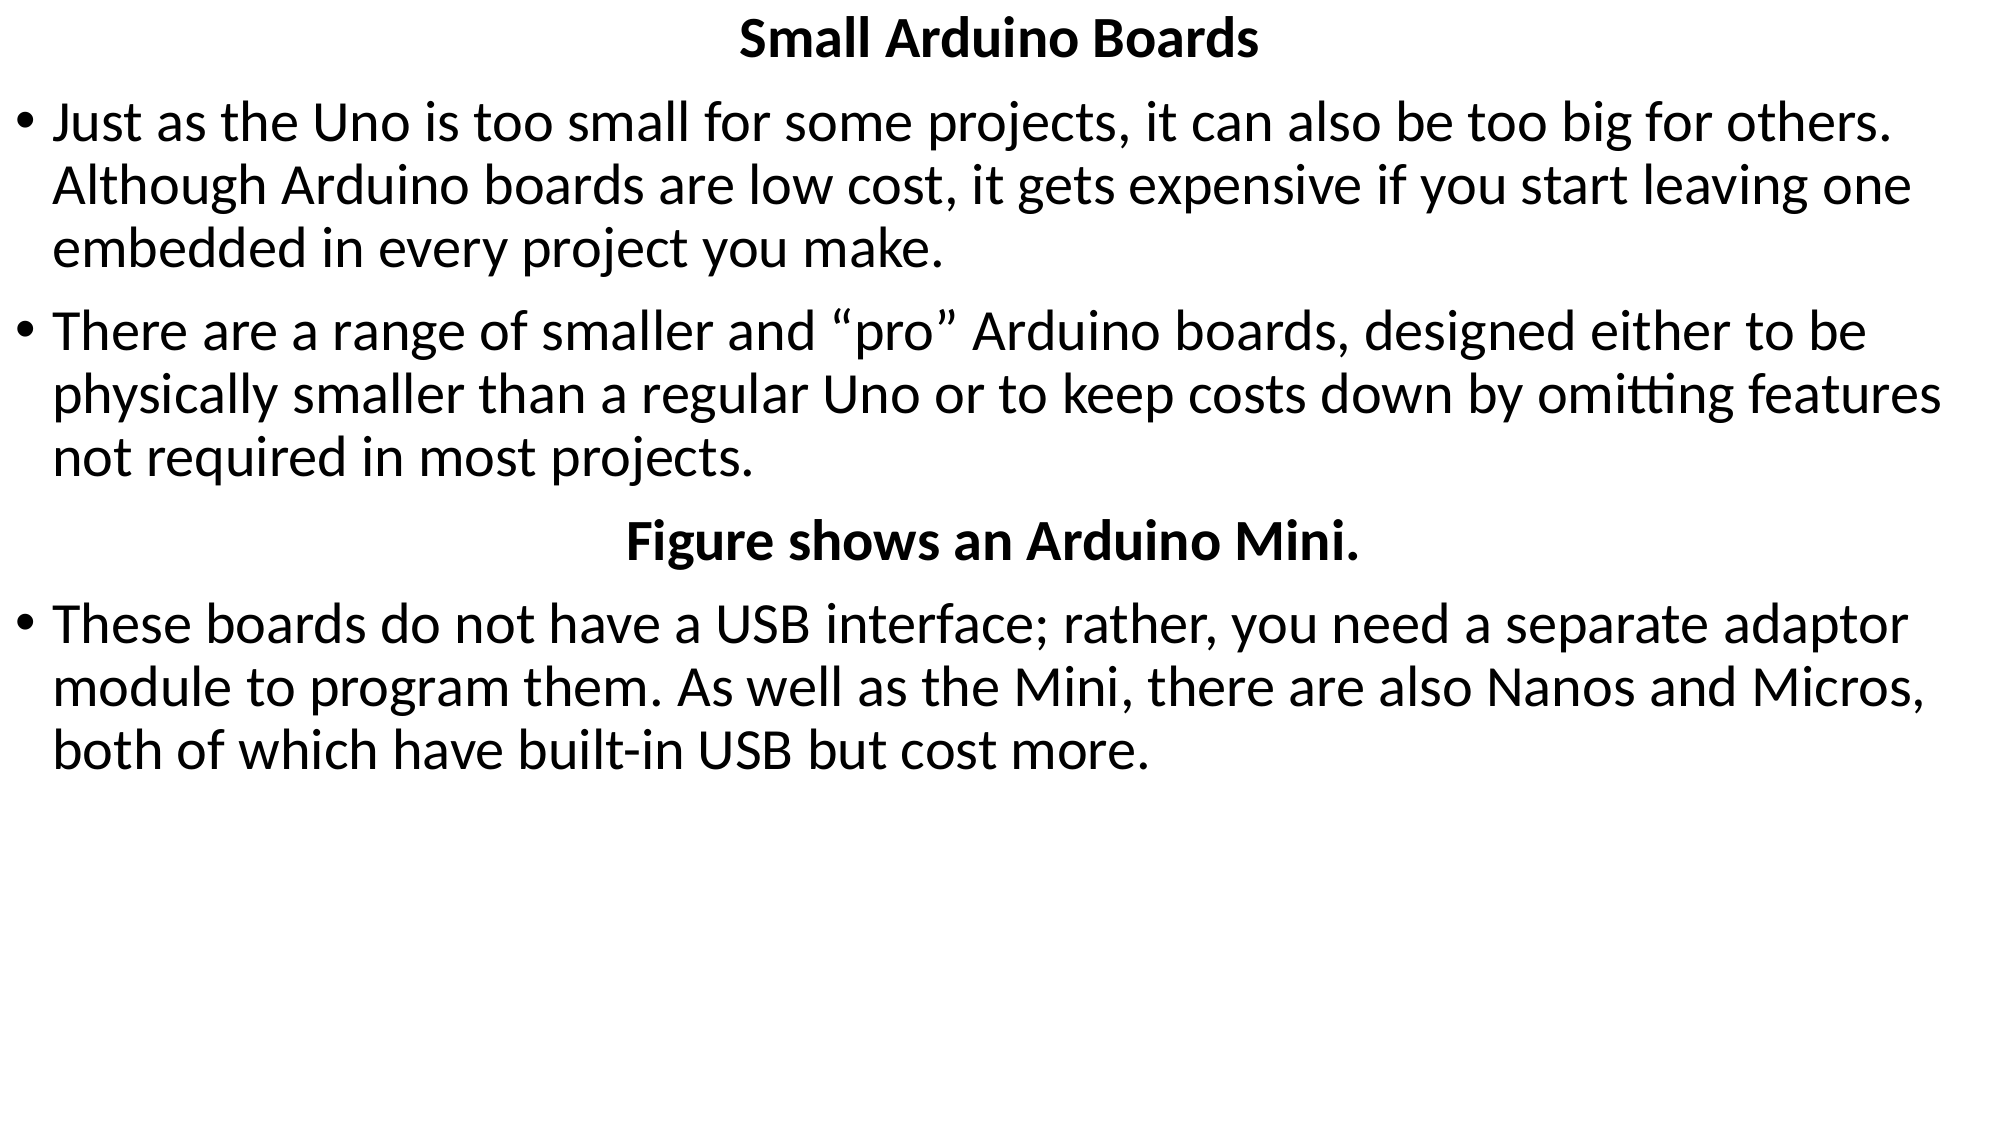

Small Arduino Boards
Just as the Uno is too small for some projects, it can also be too big for others. Although Arduino boards are low cost, it gets expensive if you start leaving one embedded in every project you make.
There are a range of smaller and “pro” Arduino boards, designed either to be physically smaller than a regular Uno or to keep costs down by omitting features not required in most projects.
Figure shows an Arduino Mini.
These boards do not have a USB interface; rather, you need a separate adaptor module to program them. As well as the Mini, there are also Nanos and Micros, both of which have built-in USB but cost more.